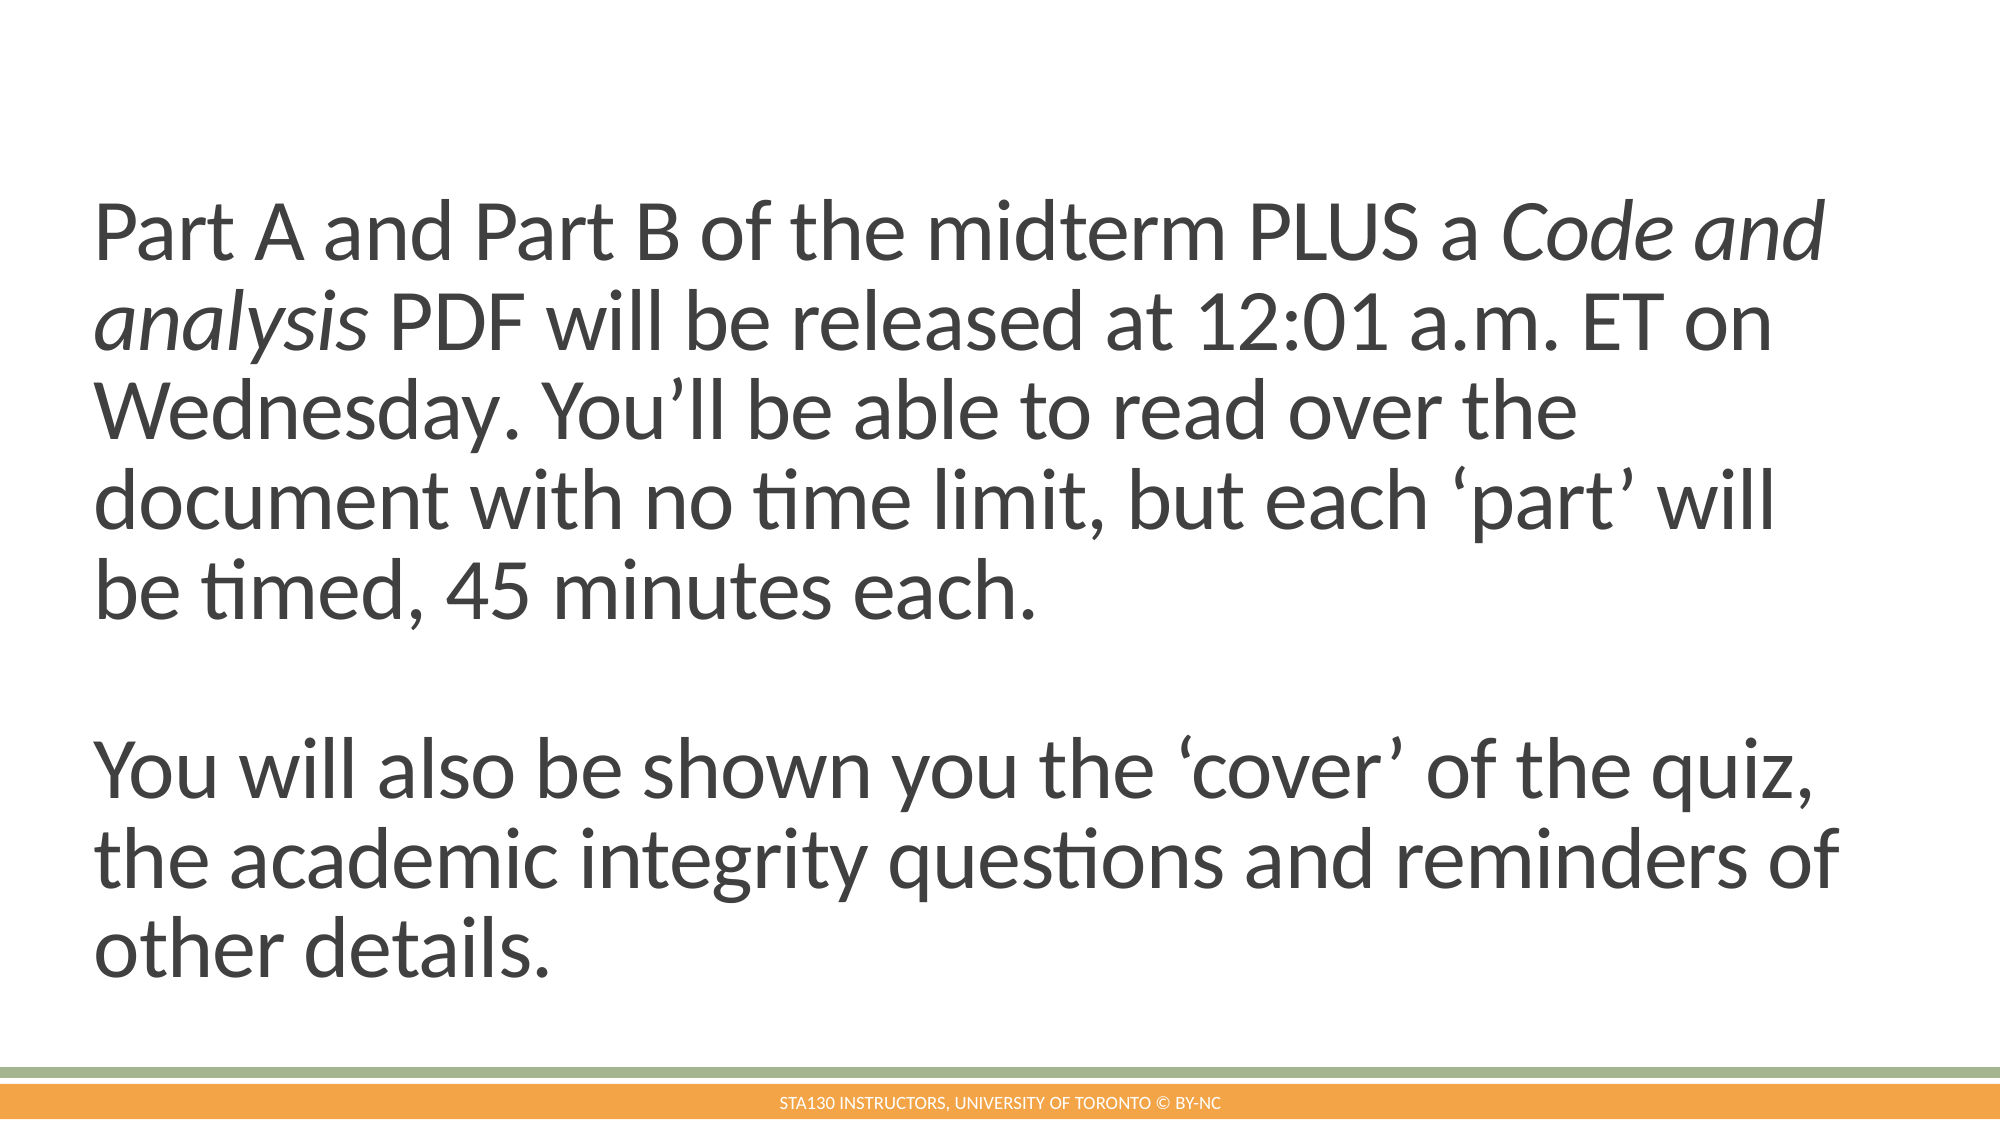

# Part A and Part B of the midterm PLUS a Code and analysis PDF will be released at 12:01 a.m. ET on Wednesday. You’ll be able to read over the document with no time limit, but each ‘part’ will be timed, 45 minutes each. You will also be shown you the ‘cover’ of the quiz, the academic integrity questions and reminders of other details.
STA130 Instructors, University of Toronto © BY-NC